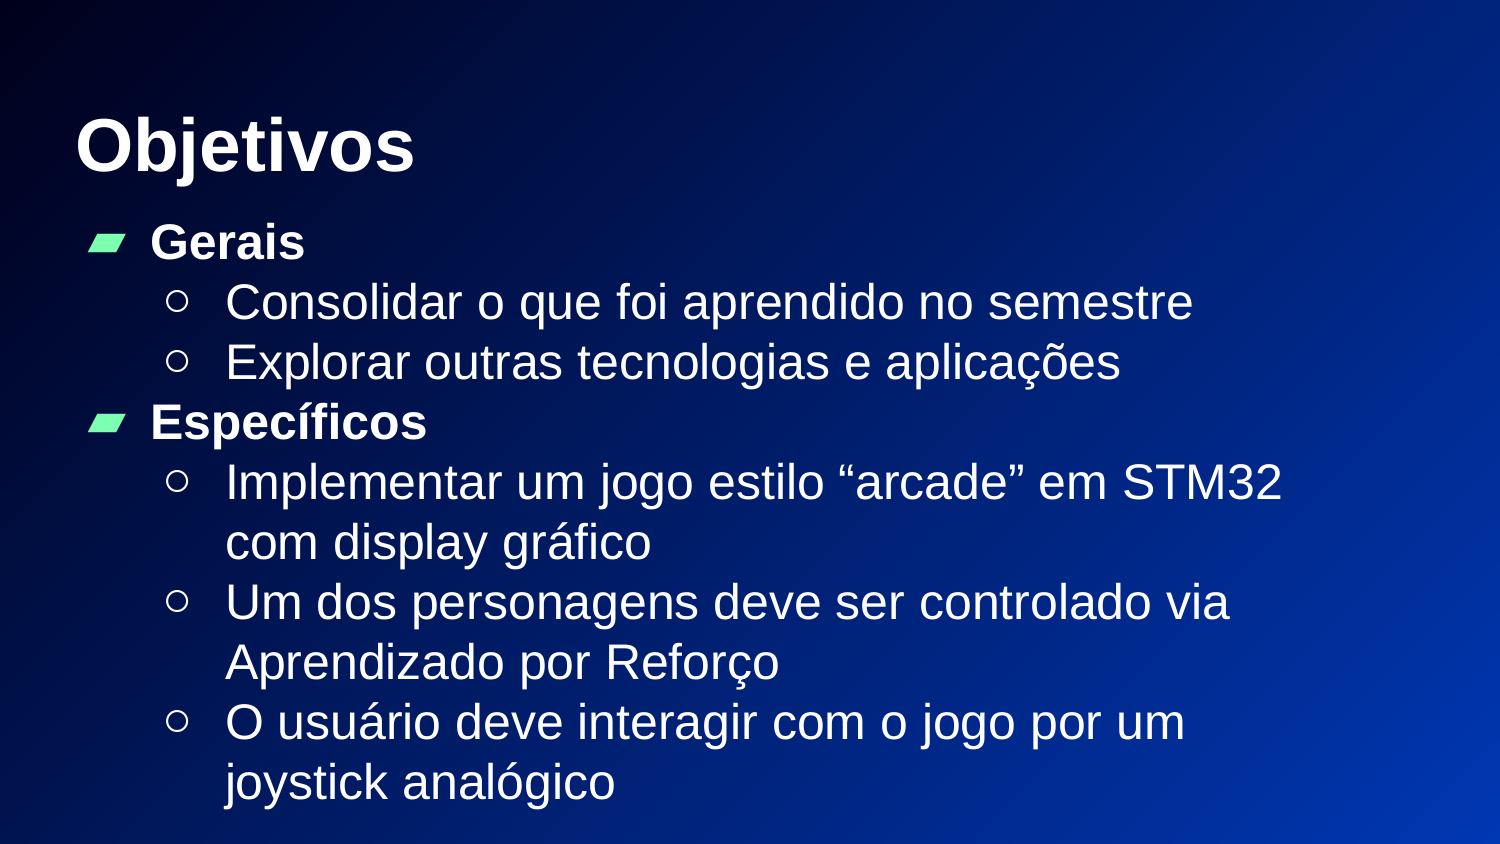

# Objetivos
Gerais
Consolidar o que foi aprendido no semestre
Explorar outras tecnologias e aplicações
Específicos
Implementar um jogo estilo “arcade” em STM32 com display gráfico
Um dos personagens deve ser controlado via Aprendizado por Reforço
O usuário deve interagir com o jogo por um joystick analógico
2